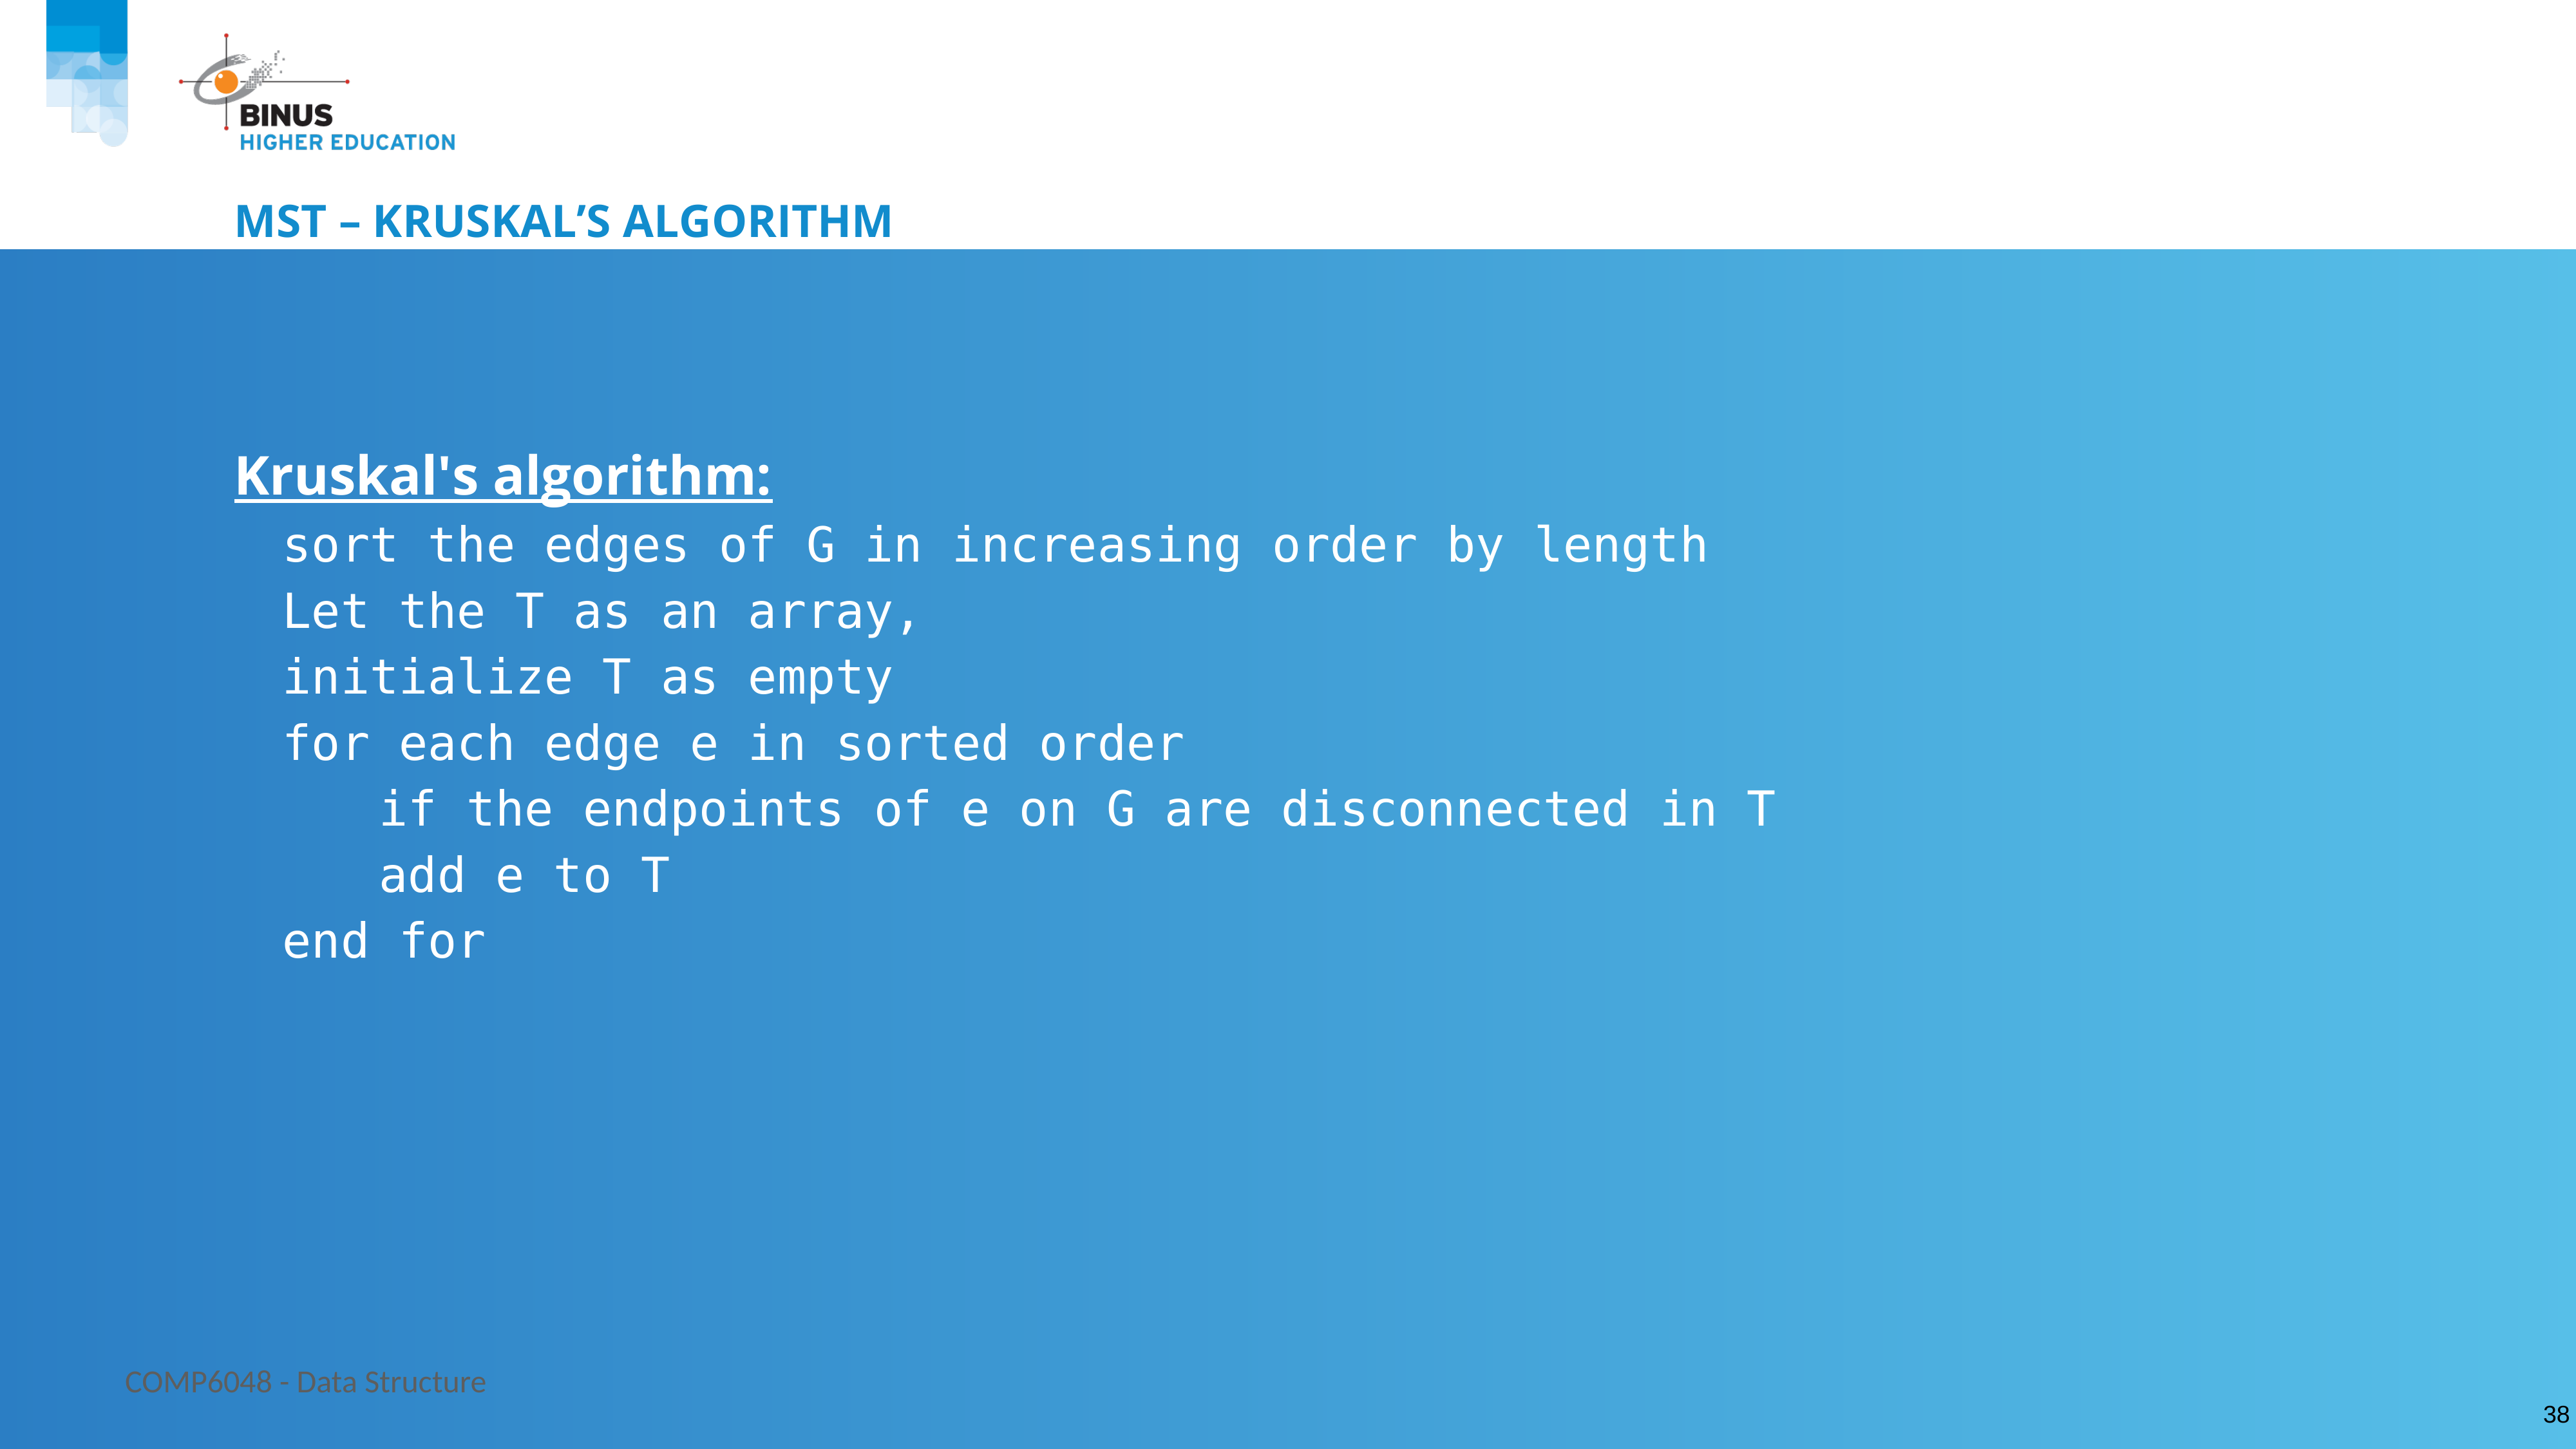

# MST – Kruskal’s Algorithm

Kruskal's algorithm:
	sort the edges of G in increasing order by length
	Let the T as an array,
	initialize T as empty
	for each edge e in sorted order
		if the endpoints of e on G are disconnected in T
		add e to T
	end for
COMP6048 - Data Structure
38